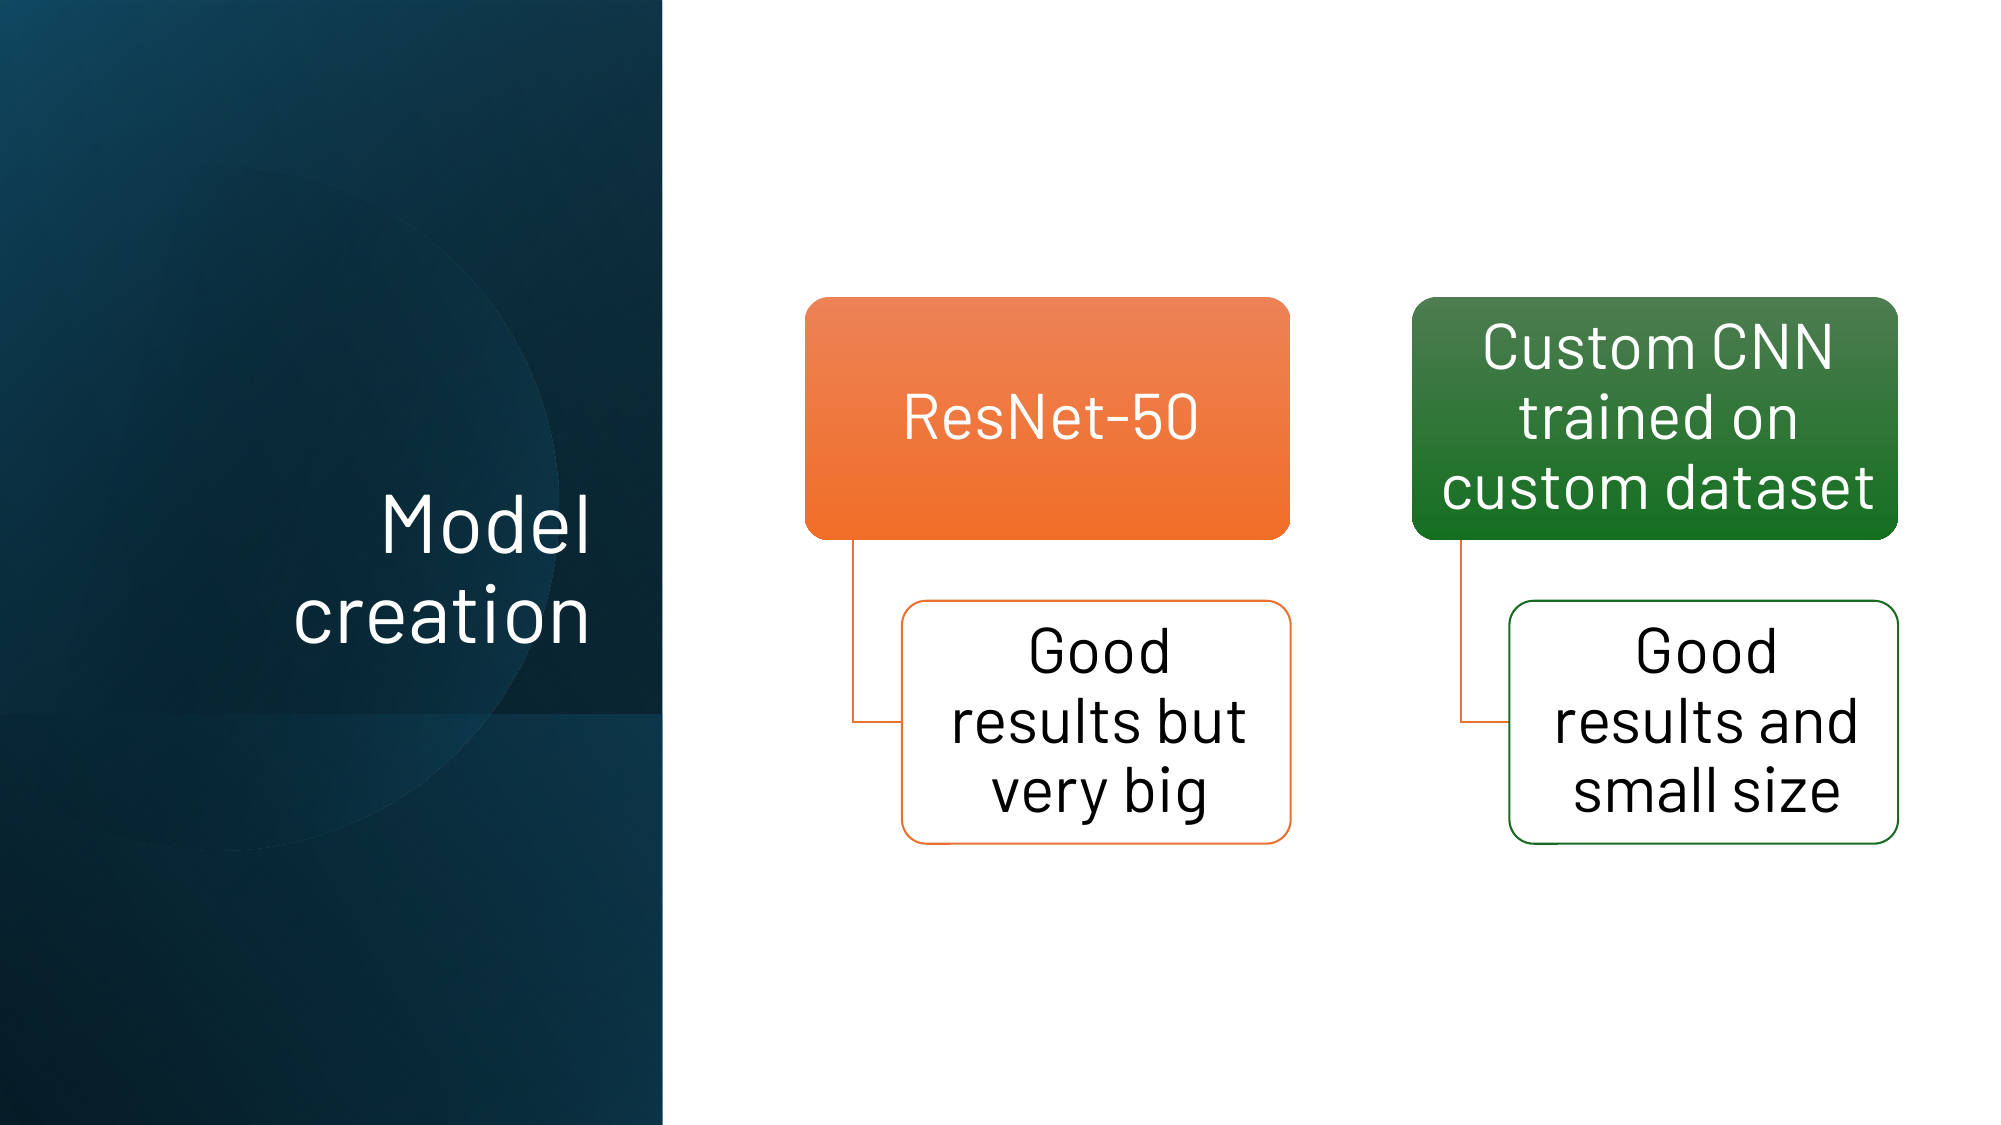

ResNet-50
Good results but very big
Custom CNN trained on custom dataset
Good results and small size

# Model creation